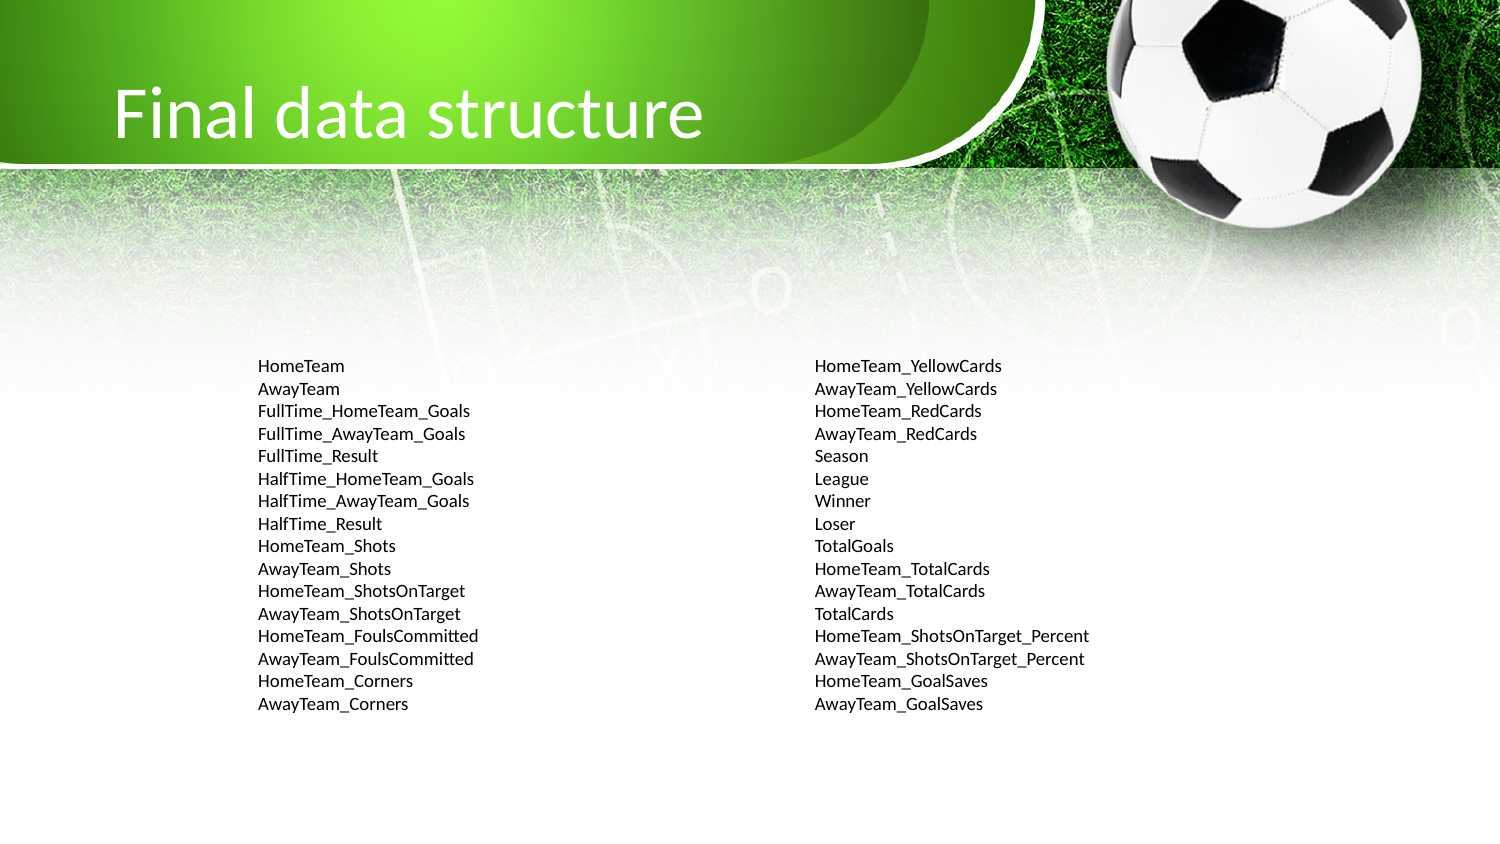

# Final data structure
HomeTeam
AwayTeam
FullTime_HomeTeam_Goals
FullTime_AwayTeam_Goals
FullTime_Result
HalfTime_HomeTeam_Goals
HalfTime_AwayTeam_Goals
HalfTime_Result
HomeTeam_Shots
AwayTeam_Shots
HomeTeam_ShotsOnTarget
AwayTeam_ShotsOnTarget
HomeTeam_FoulsCommitted
AwayTeam_FoulsCommitted
HomeTeam_Corners
AwayTeam_Corners

HomeTeam_YellowCards
AwayTeam_YellowCards
HomeTeam_RedCards
AwayTeam_RedCards
Season
League
Winner
Loser
TotalGoals
HomeTeam_TotalCards
AwayTeam_TotalCards
TotalCards
HomeTeam_ShotsOnTarget_Percent
AwayTeam_ShotsOnTarget_Percent
HomeTeam_GoalSaves
AwayTeam_GoalSaves